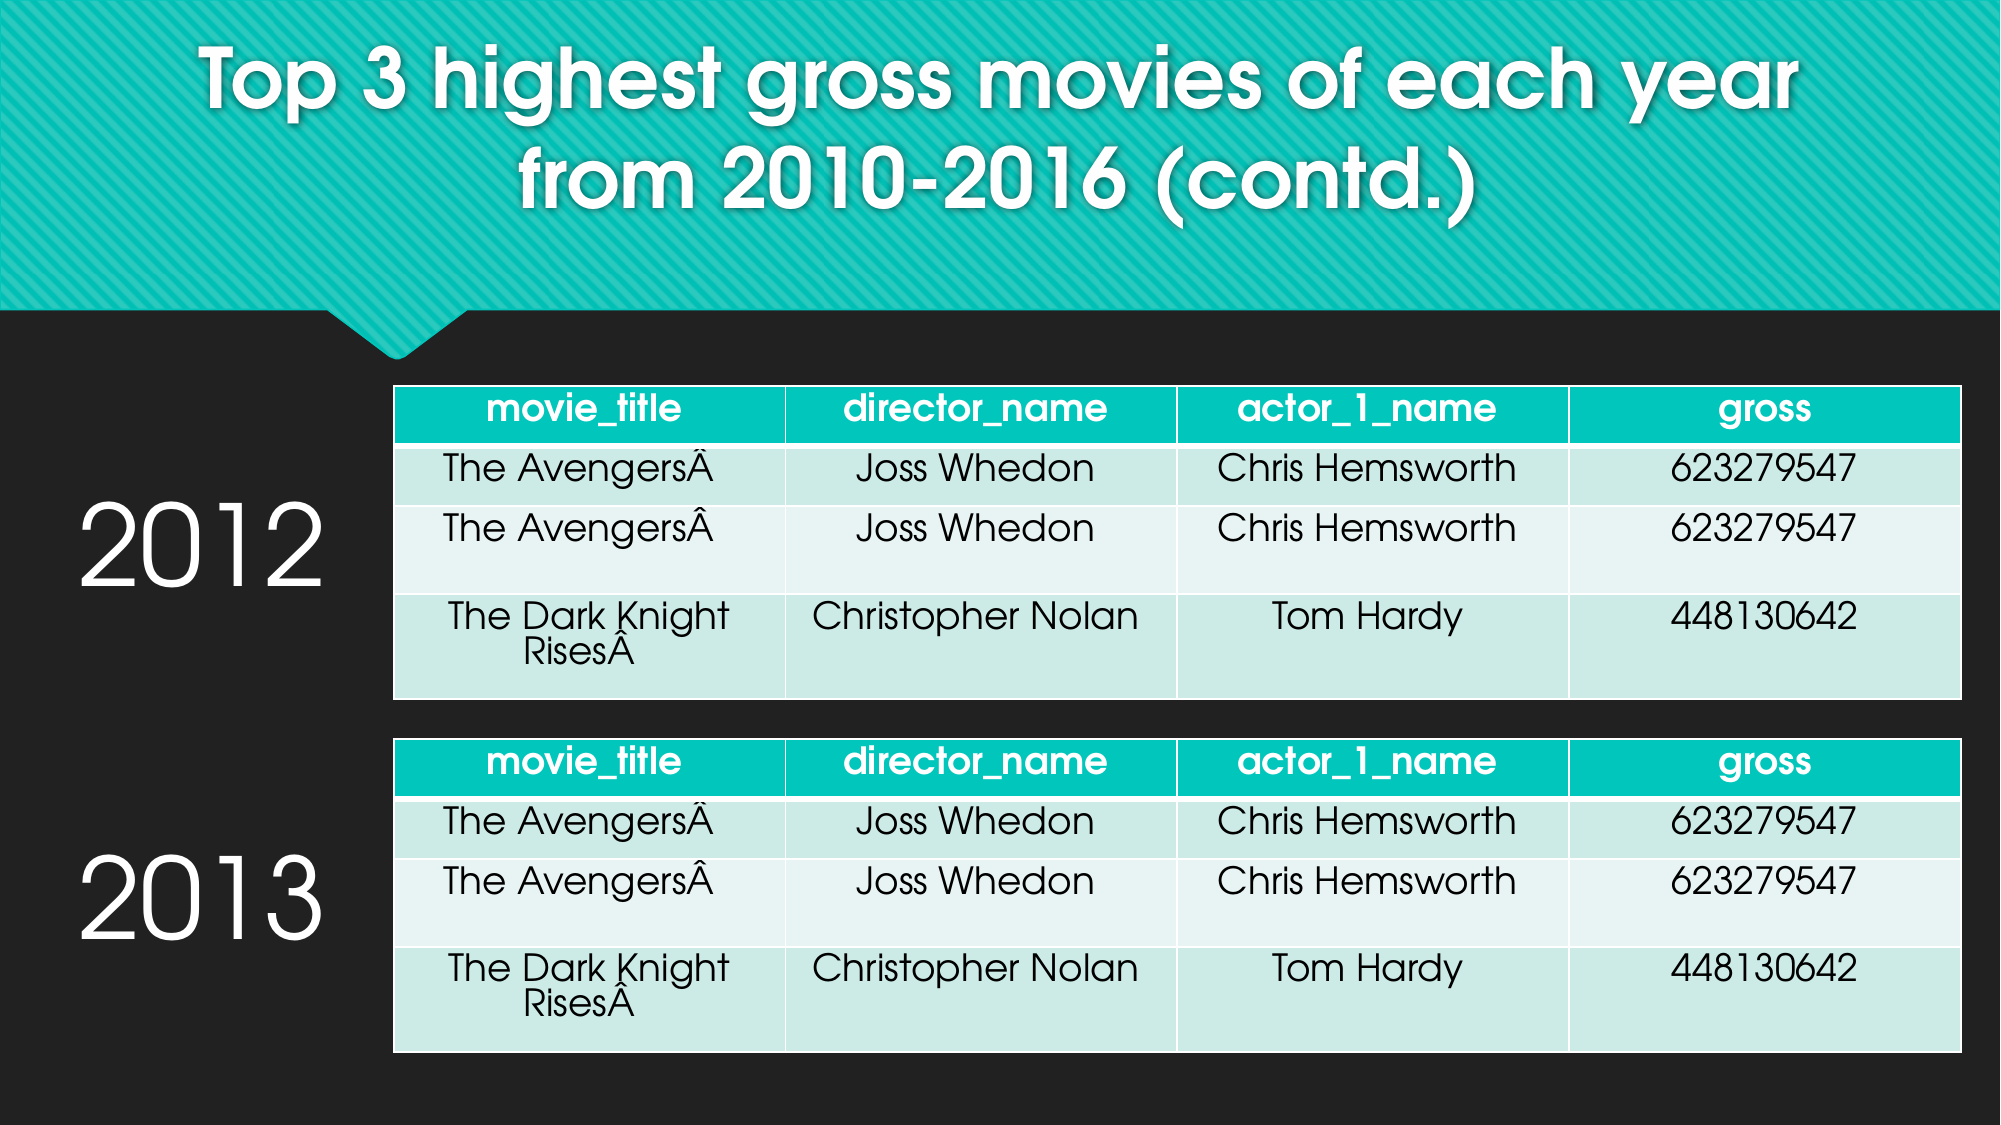

# Top 3 highest gross movies of each year from 2010-2016 (contd.)
| movie\_title | director\_name | actor\_1\_name | gross |
| --- | --- | --- | --- |
| The AvengersÂ | Joss Whedon | Chris Hemsworth | 623279547 |
| The AvengersÂ | Joss Whedon | Chris Hemsworth | 623279547 |
| The Dark Knight RisesÂ | Christopher Nolan | Tom Hardy | 448130642 |
2012
| movie\_title | director\_name | actor\_1\_name | gross |
| --- | --- | --- | --- |
| The AvengersÂ | Joss Whedon | Chris Hemsworth | 623279547 |
| The AvengersÂ | Joss Whedon | Chris Hemsworth | 623279547 |
| The Dark Knight RisesÂ | Christopher Nolan | Tom Hardy | 448130642 |
2013